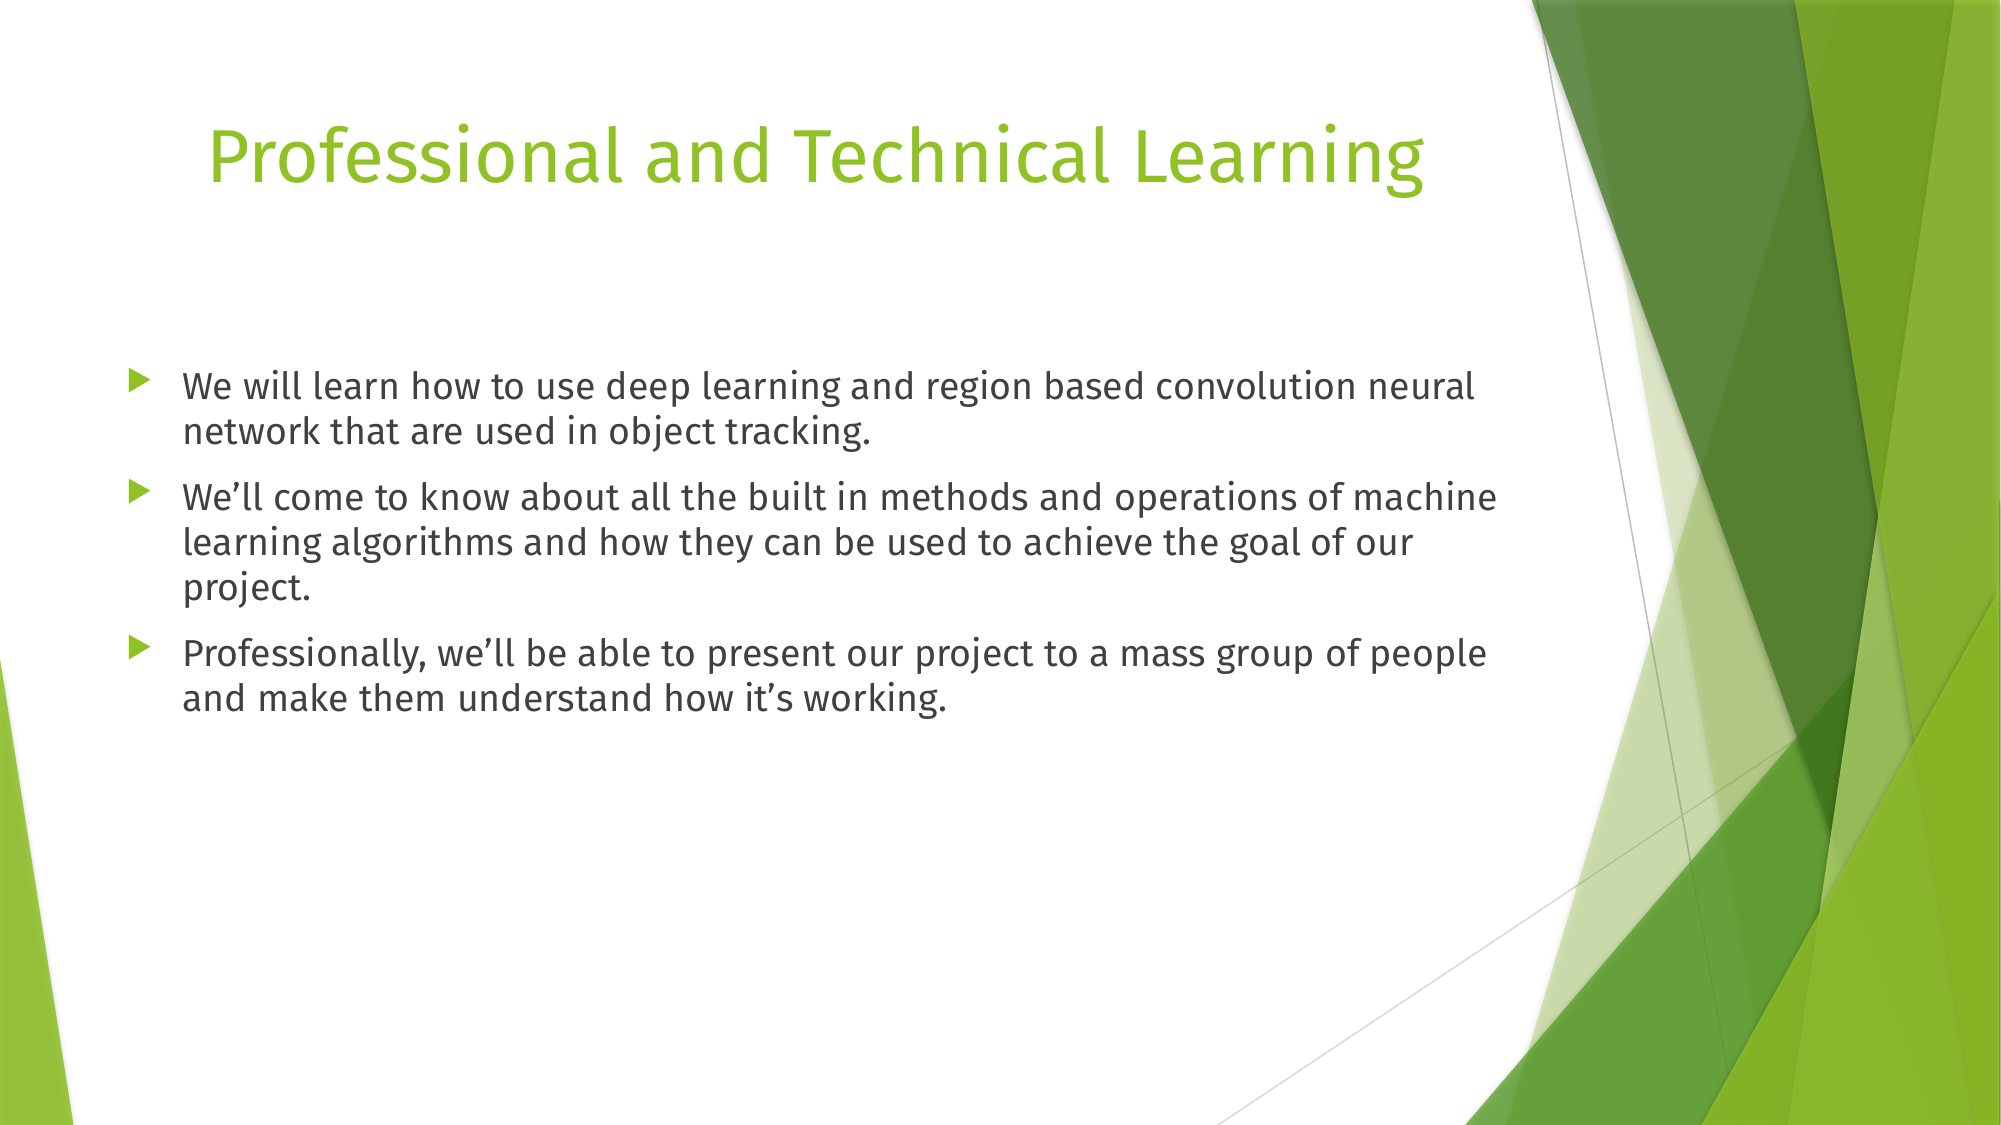

# Professional and Technical Learning
We will learn how to use deep learning and region based convolution neural network that are used in object tracking.
We’ll come to know about all the built in methods and operations of machine learning algorithms and how they can be used to achieve the goal of our project.
Professionally, we’ll be able to present our project to a mass group of people and make them understand how it’s working.